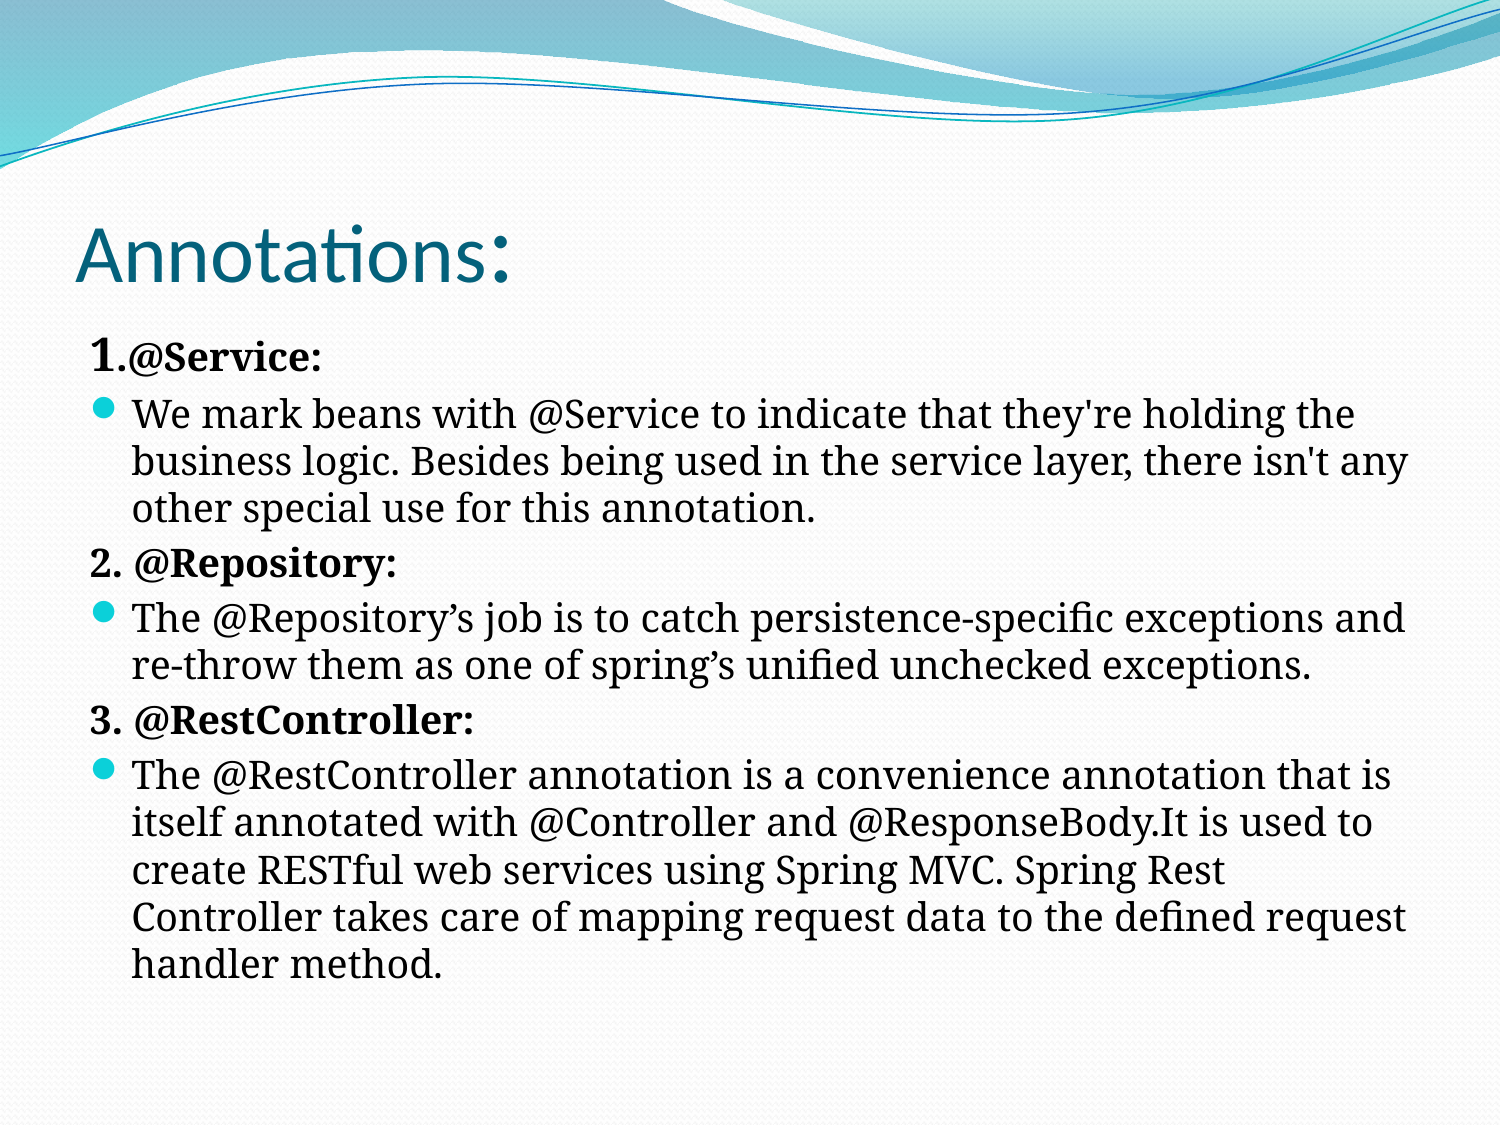

# Annotations:
1.@Service:
We mark beans with @Service to indicate that they're holding the business logic. Besides being used in the service layer, there isn't any other special use for this annotation.
2. @Repository:
The @Repository’s job is to catch persistence-specific exceptions and re-throw them as one of spring’s unified unchecked exceptions.
3. @RestController:
The @RestController annotation is a convenience annotation that is itself annotated with @Controller and @ResponseBody.It is used to create RESTful web services using Spring MVC. Spring Rest Controller takes care of mapping request data to the defined request handler method.